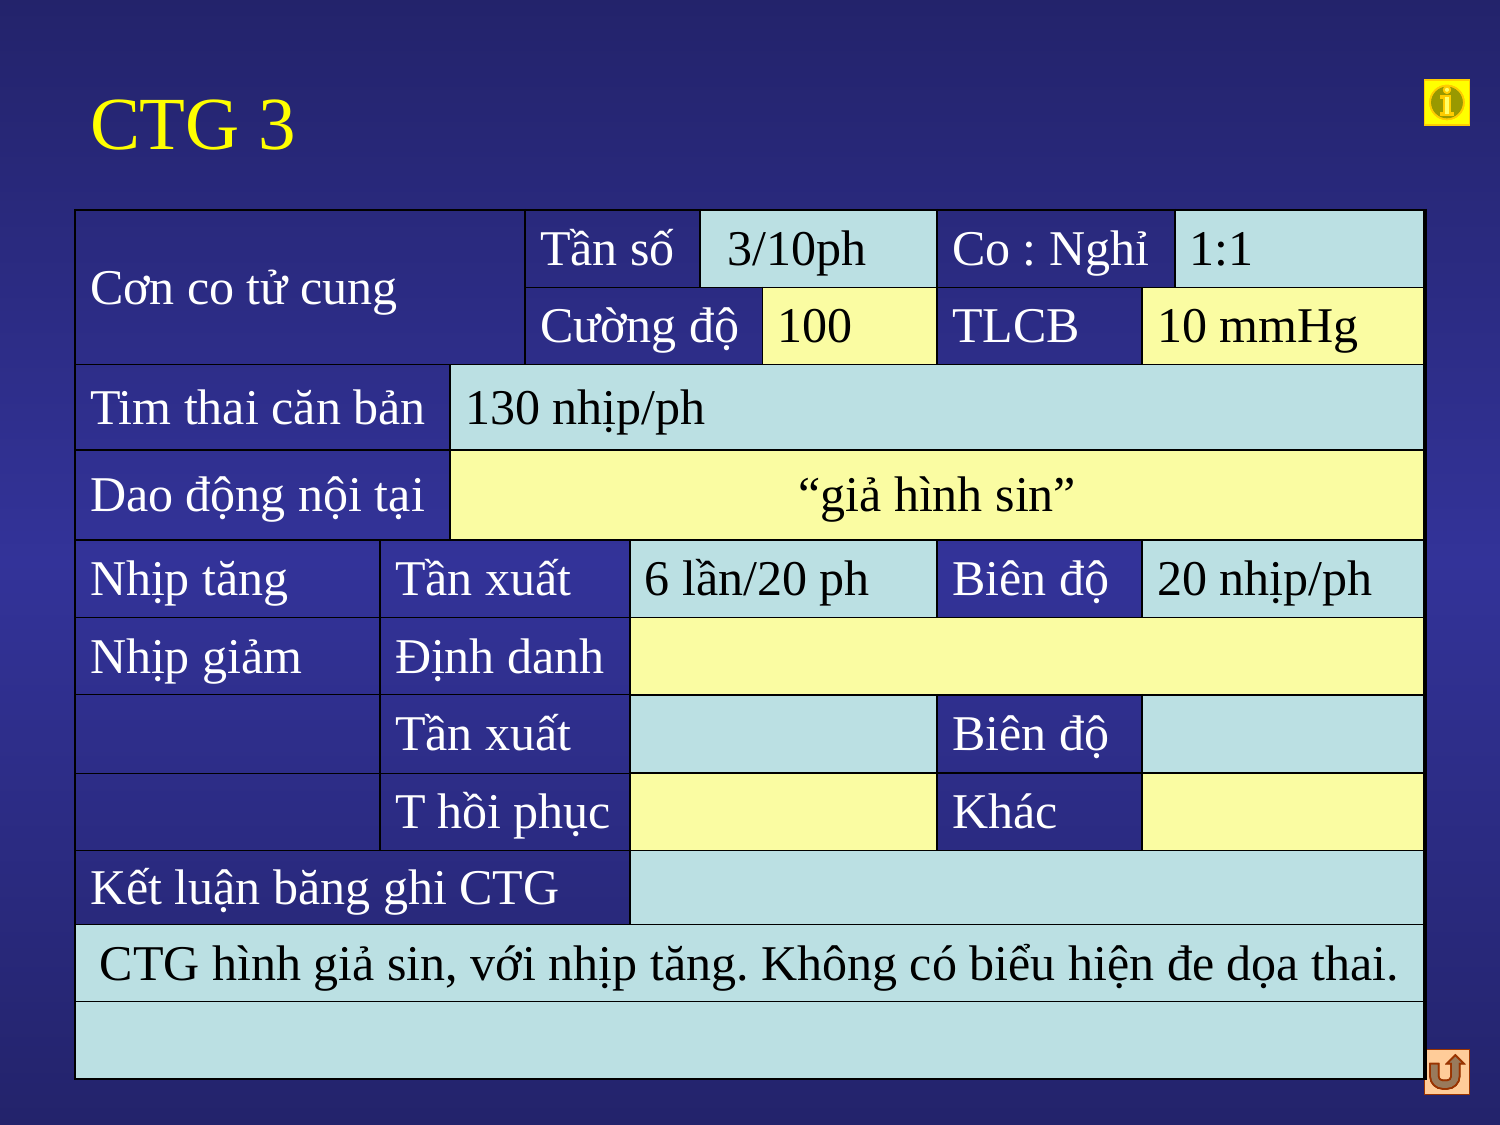

# CTG 3

| Cơn co tử cung |  |  | Tần số |  | 3/10ph |  | Co : Nghỉ |  | 1:1 |
| --- | --- | --- | --- | --- | --- | --- | --- | --- | --- |
|  |  |  | Cường độ |  |  | 100 | TLCB | 10 mmHg |  |
| Tim thai căn bản |  | 130 nhịp/ph |  |  |  |  |  |  |  |
| Dao động nội tại |  | “giả hình sin” |  |  |  |  |  |  |  |
| Nhịp tăng | Tần xuất |  |  | 6 lần/20 ph |  |  | Biên độ | 20 nhịp/ph |  |
| Nhịp giảm | Định danh |  |  |  |  |  |  |  |  |
|  | Tần xuất |  |  |  |  |  | Biên độ |  |  |
|  | T hồi phục |  |  |  |  |  | Khác |  |  |
| Kết luận băng ghi CTG |  |  |  |  |  |  |  |  |  |
| CTG hình giả sin, với nhịp tăng. Không có biểu hiện đe dọa thai. |  |  |  |  |  |  |  |  |  |
|  |  |  |  |  |  |  |  |  |  |